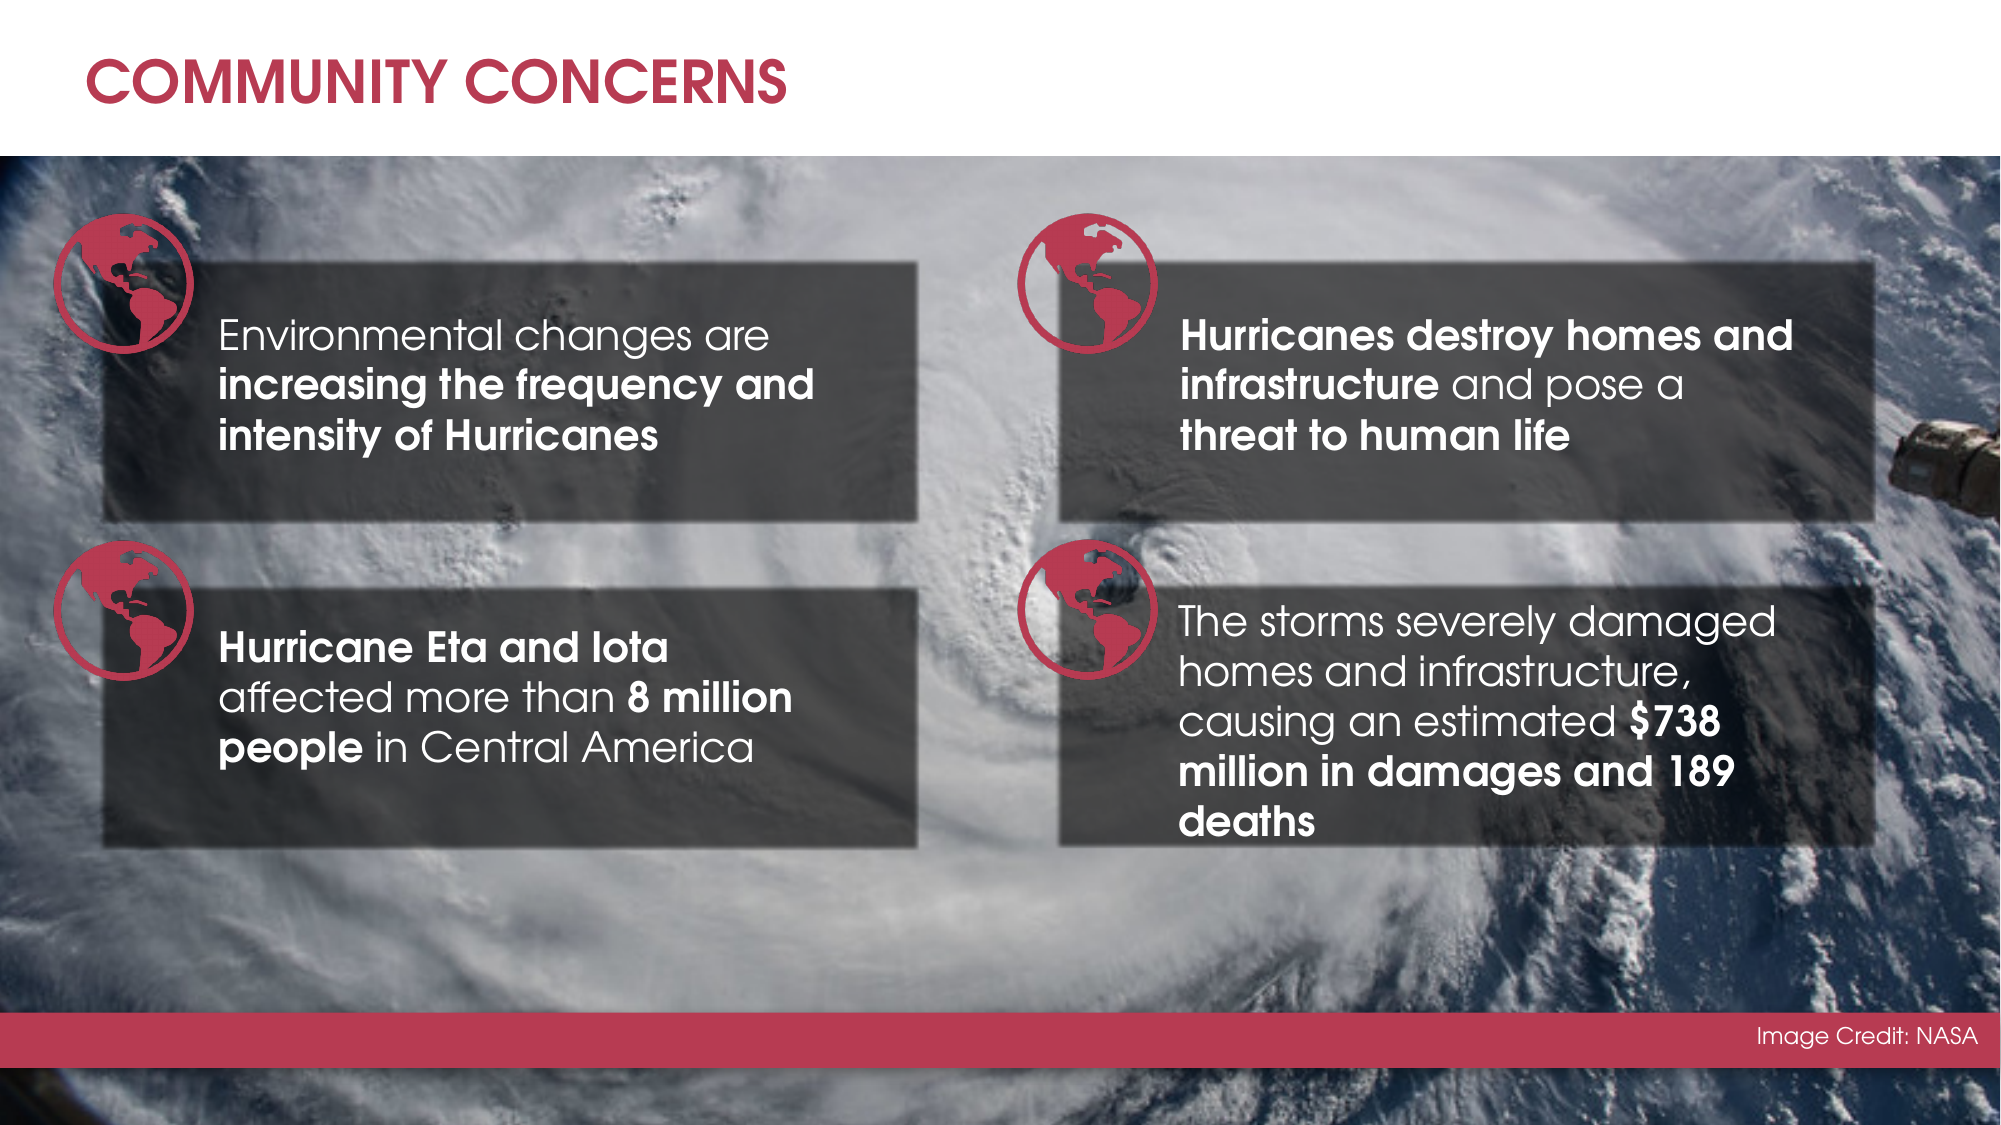

# COMMUNITY CONCERNS
Environmental changes are increasing the frequency and intensity of Hurricanes

Hurricanes destroy homes and infrastructure and pose a threat to human life

The storms severely damaged homes and infrastructure, causing an estimated $738 million in damages and 189 deaths
Hurricane Eta and Iota affected more than 8 million people in Central America

Image Credit: NASA